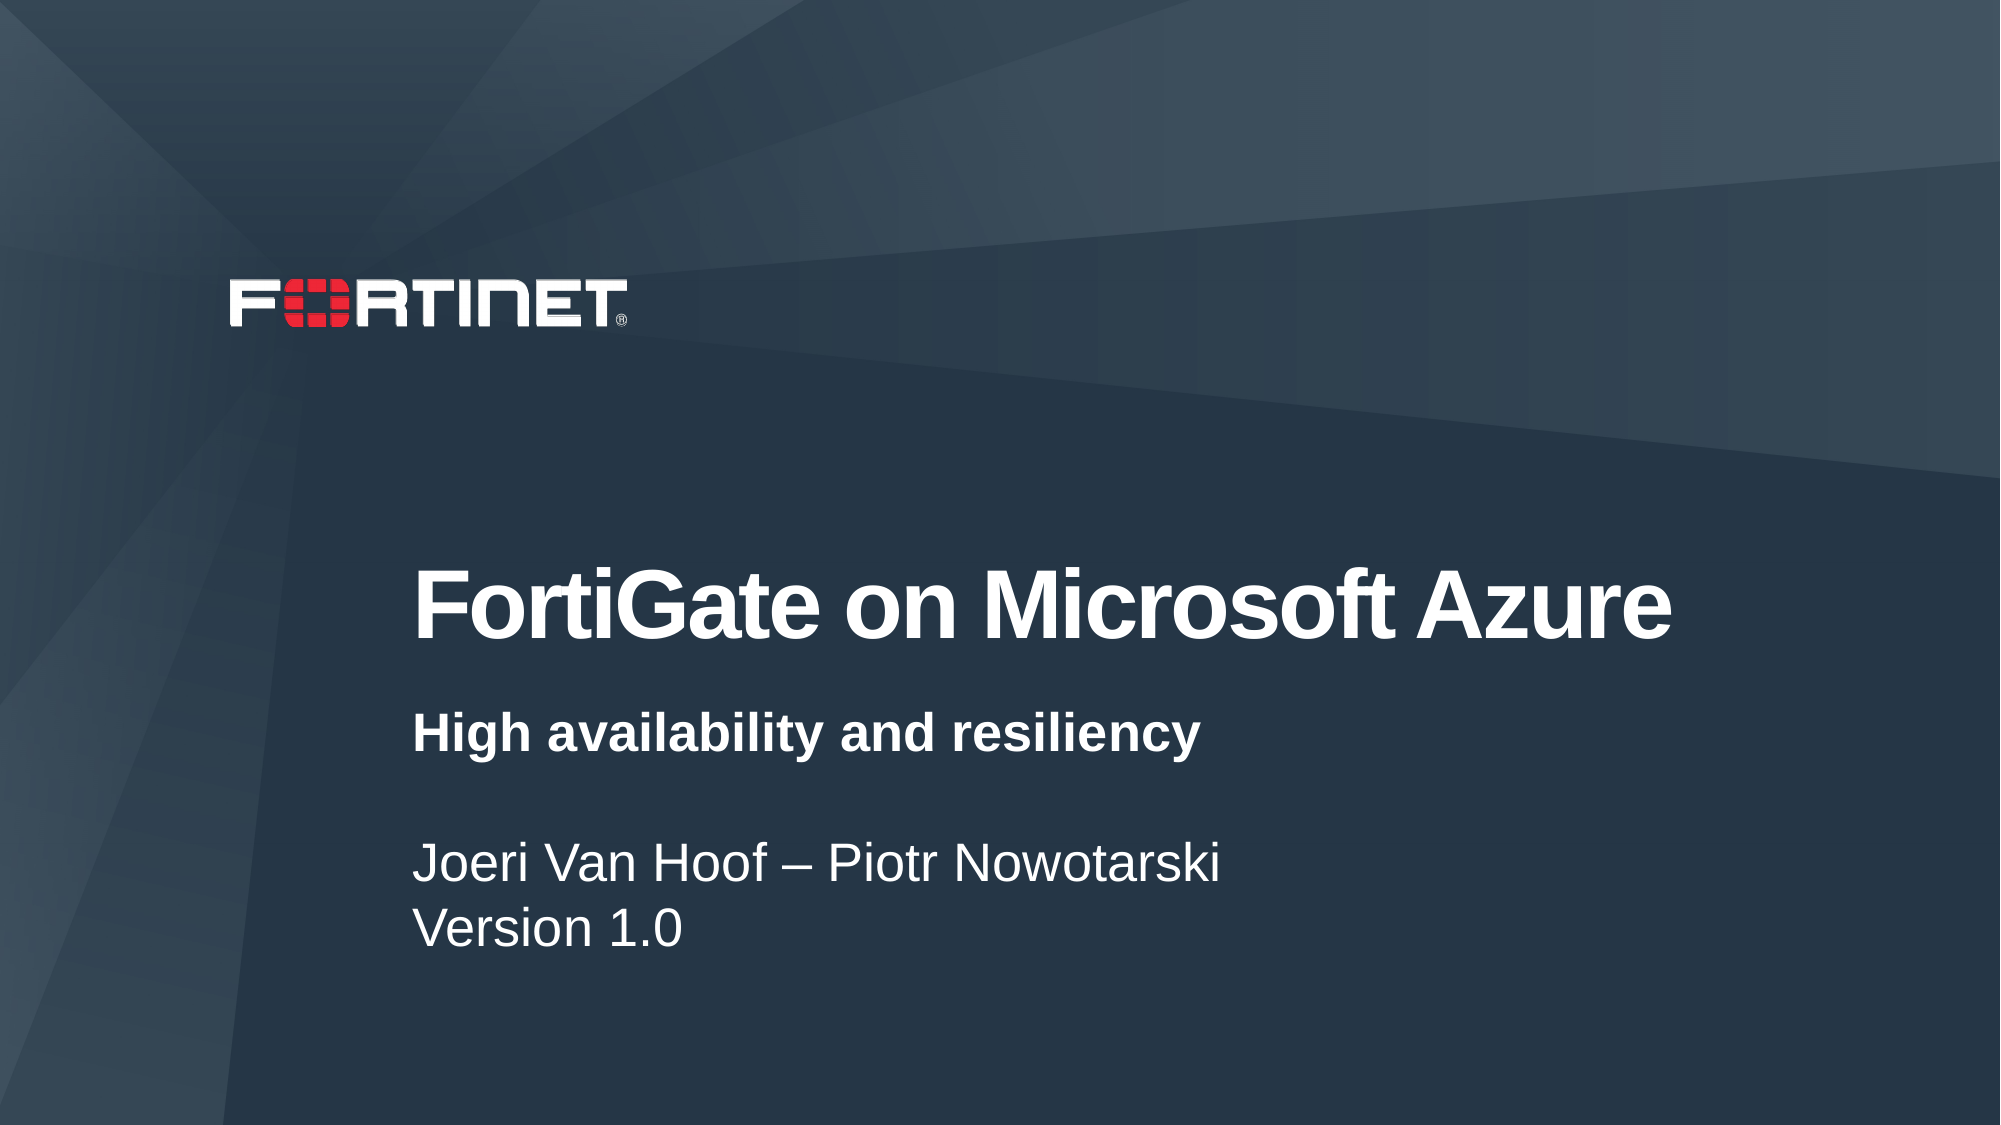

# FortiGate on Microsoft Azure
High availability and resiliency

Joeri Van Hoof – Piotr Nowotarski
Version 1.0